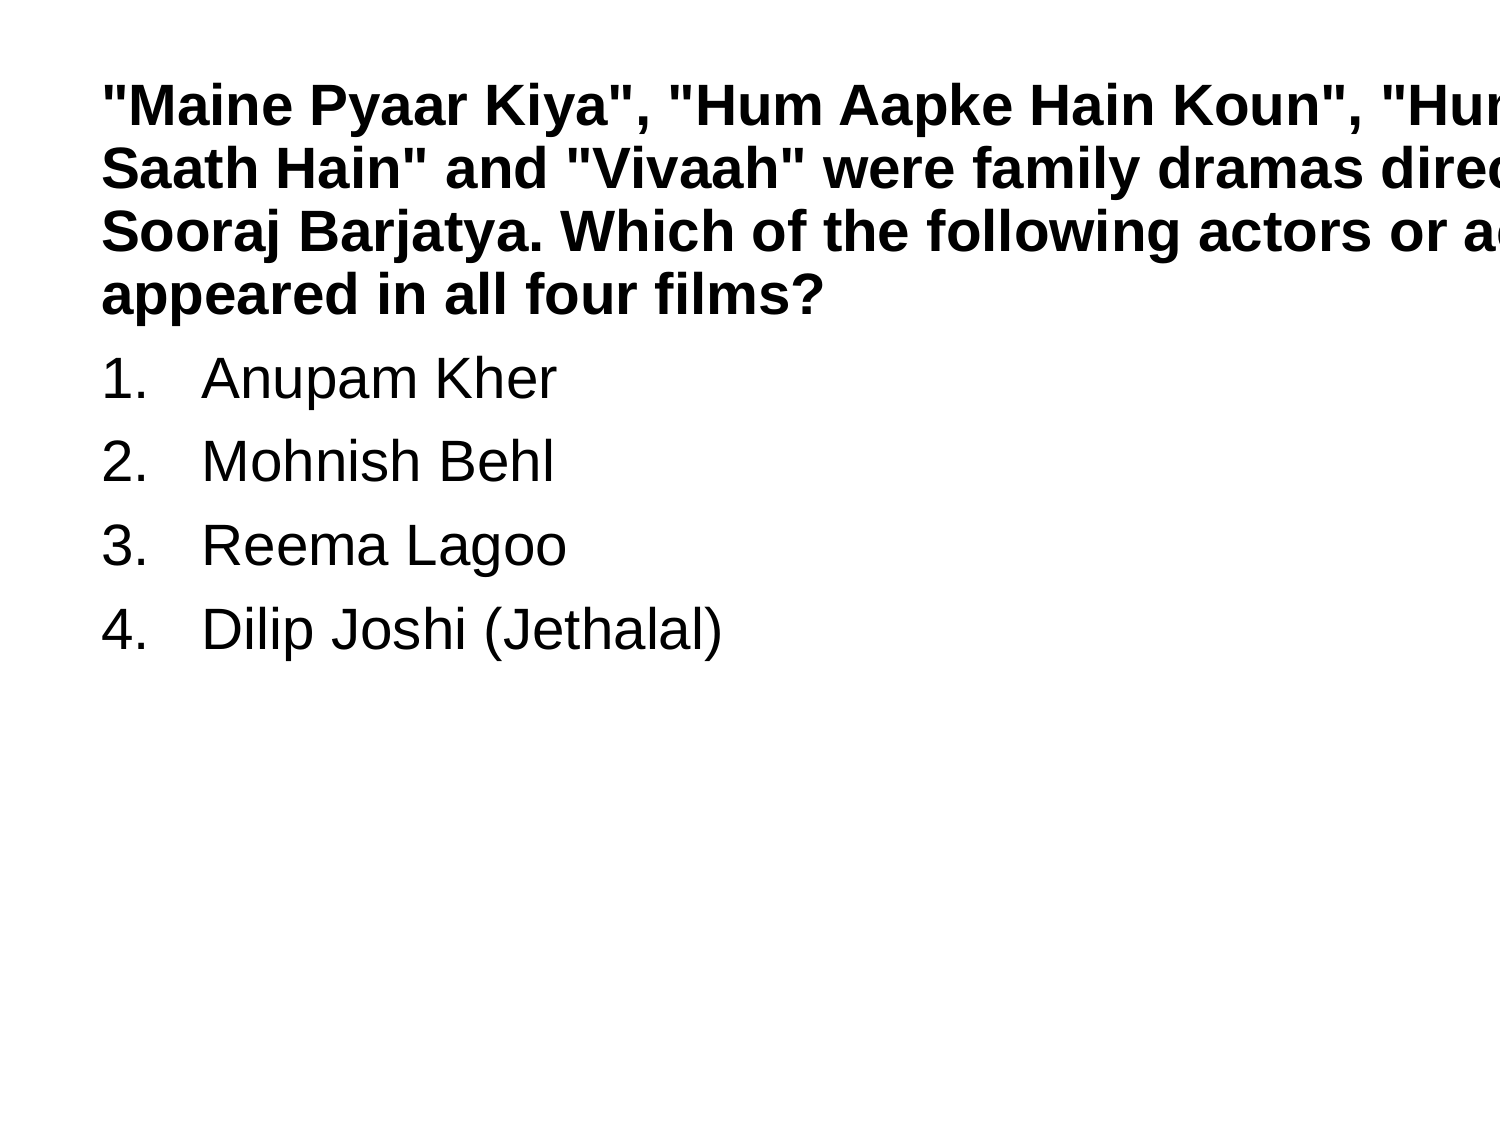

"Maine Pyaar Kiya", "Hum Aapke Hain Koun", "Hum Saath Saath Hain" and "Vivaah" were family dramas directed by Sooraj Barjatya. Which of the following actors or actresses appeared in all four films?
 Anupam Kher
 Mohnish Behl
 Reema Lagoo
 Dilip Joshi (Jethalal)